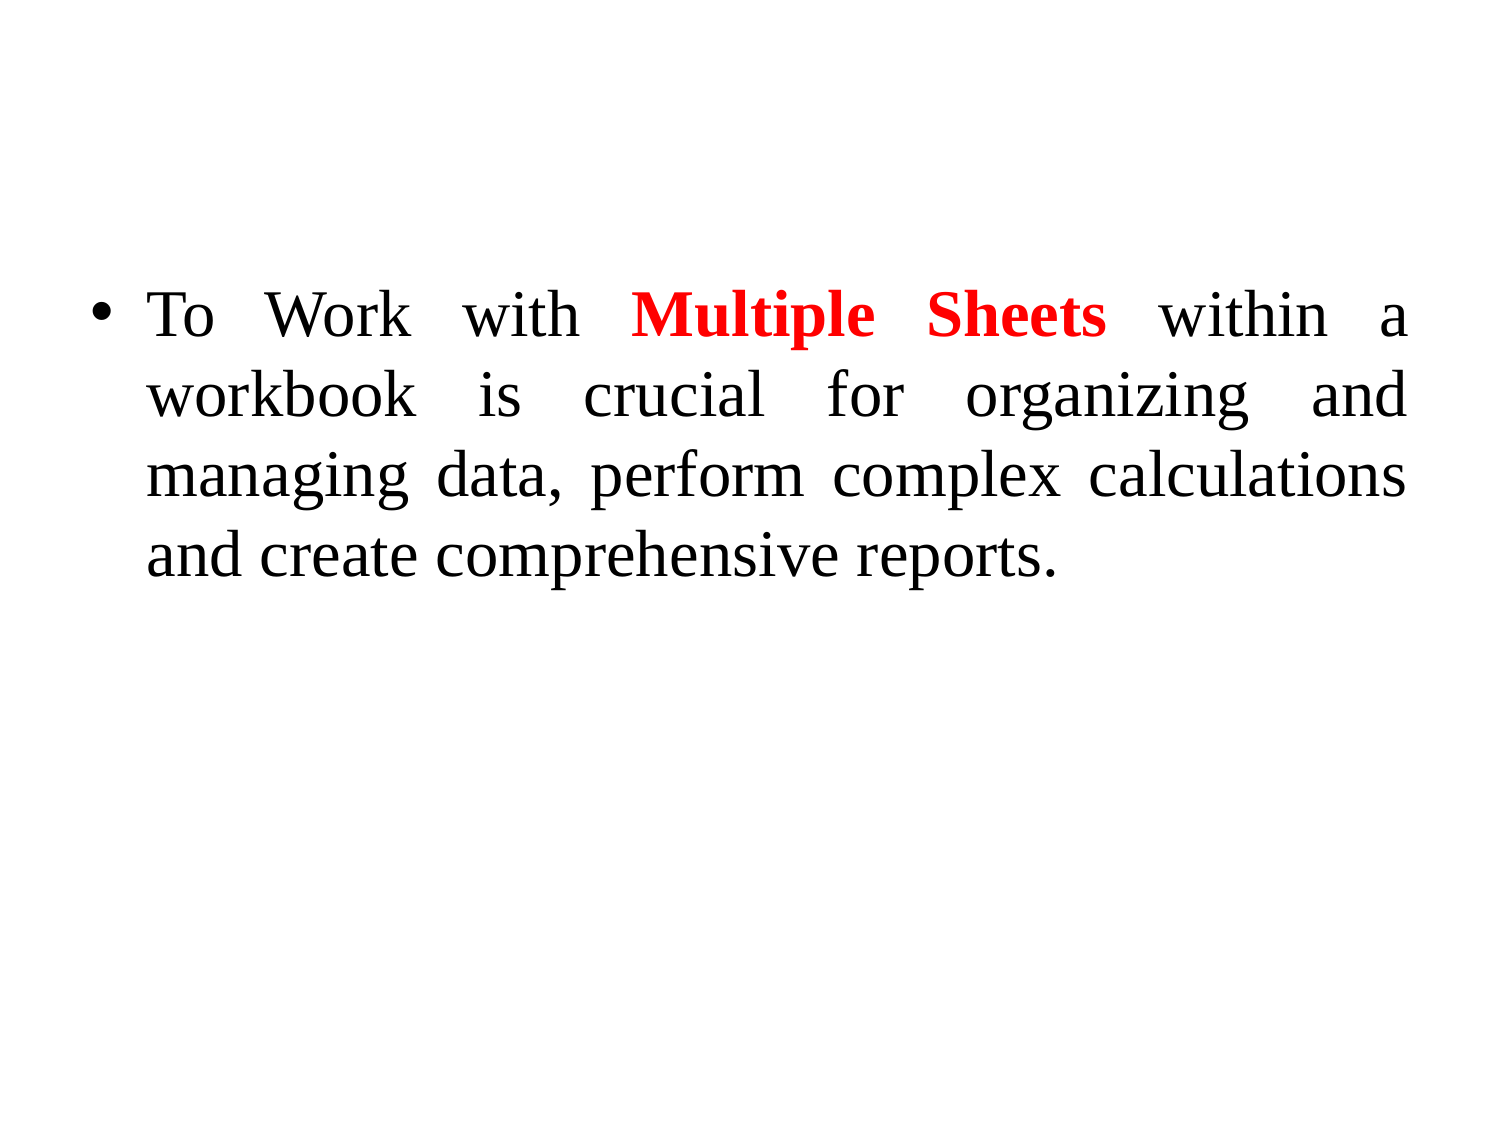

To Work with Multiple Sheets within a workbook is crucial for organizing and managing data, perform complex calculations and create comprehensive reports.